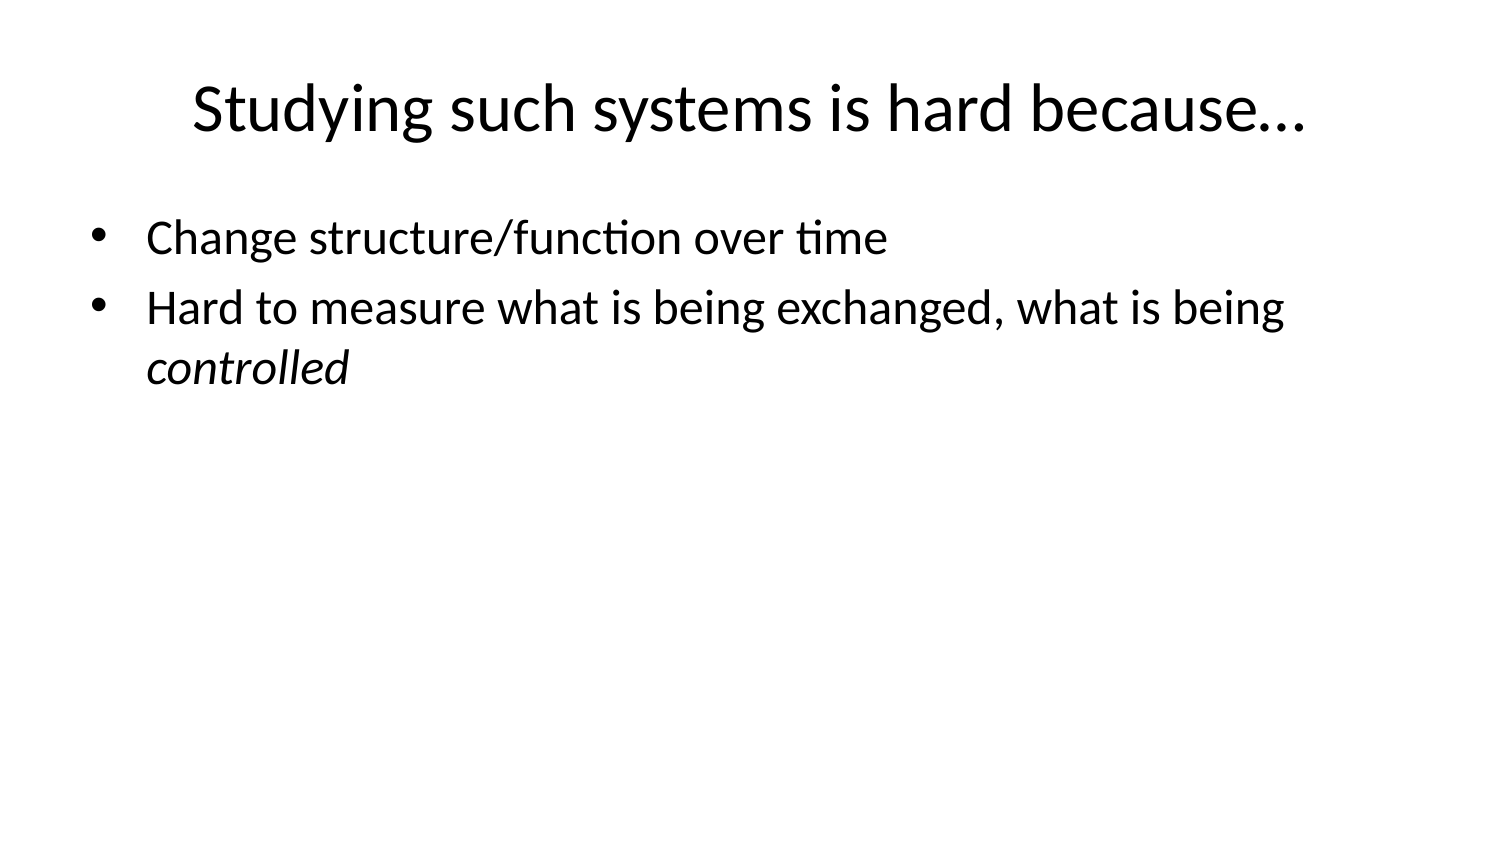

# Studying such systems is hard because…
Change structure/function over time
Hard to measure what is being exchanged, what is being controlled